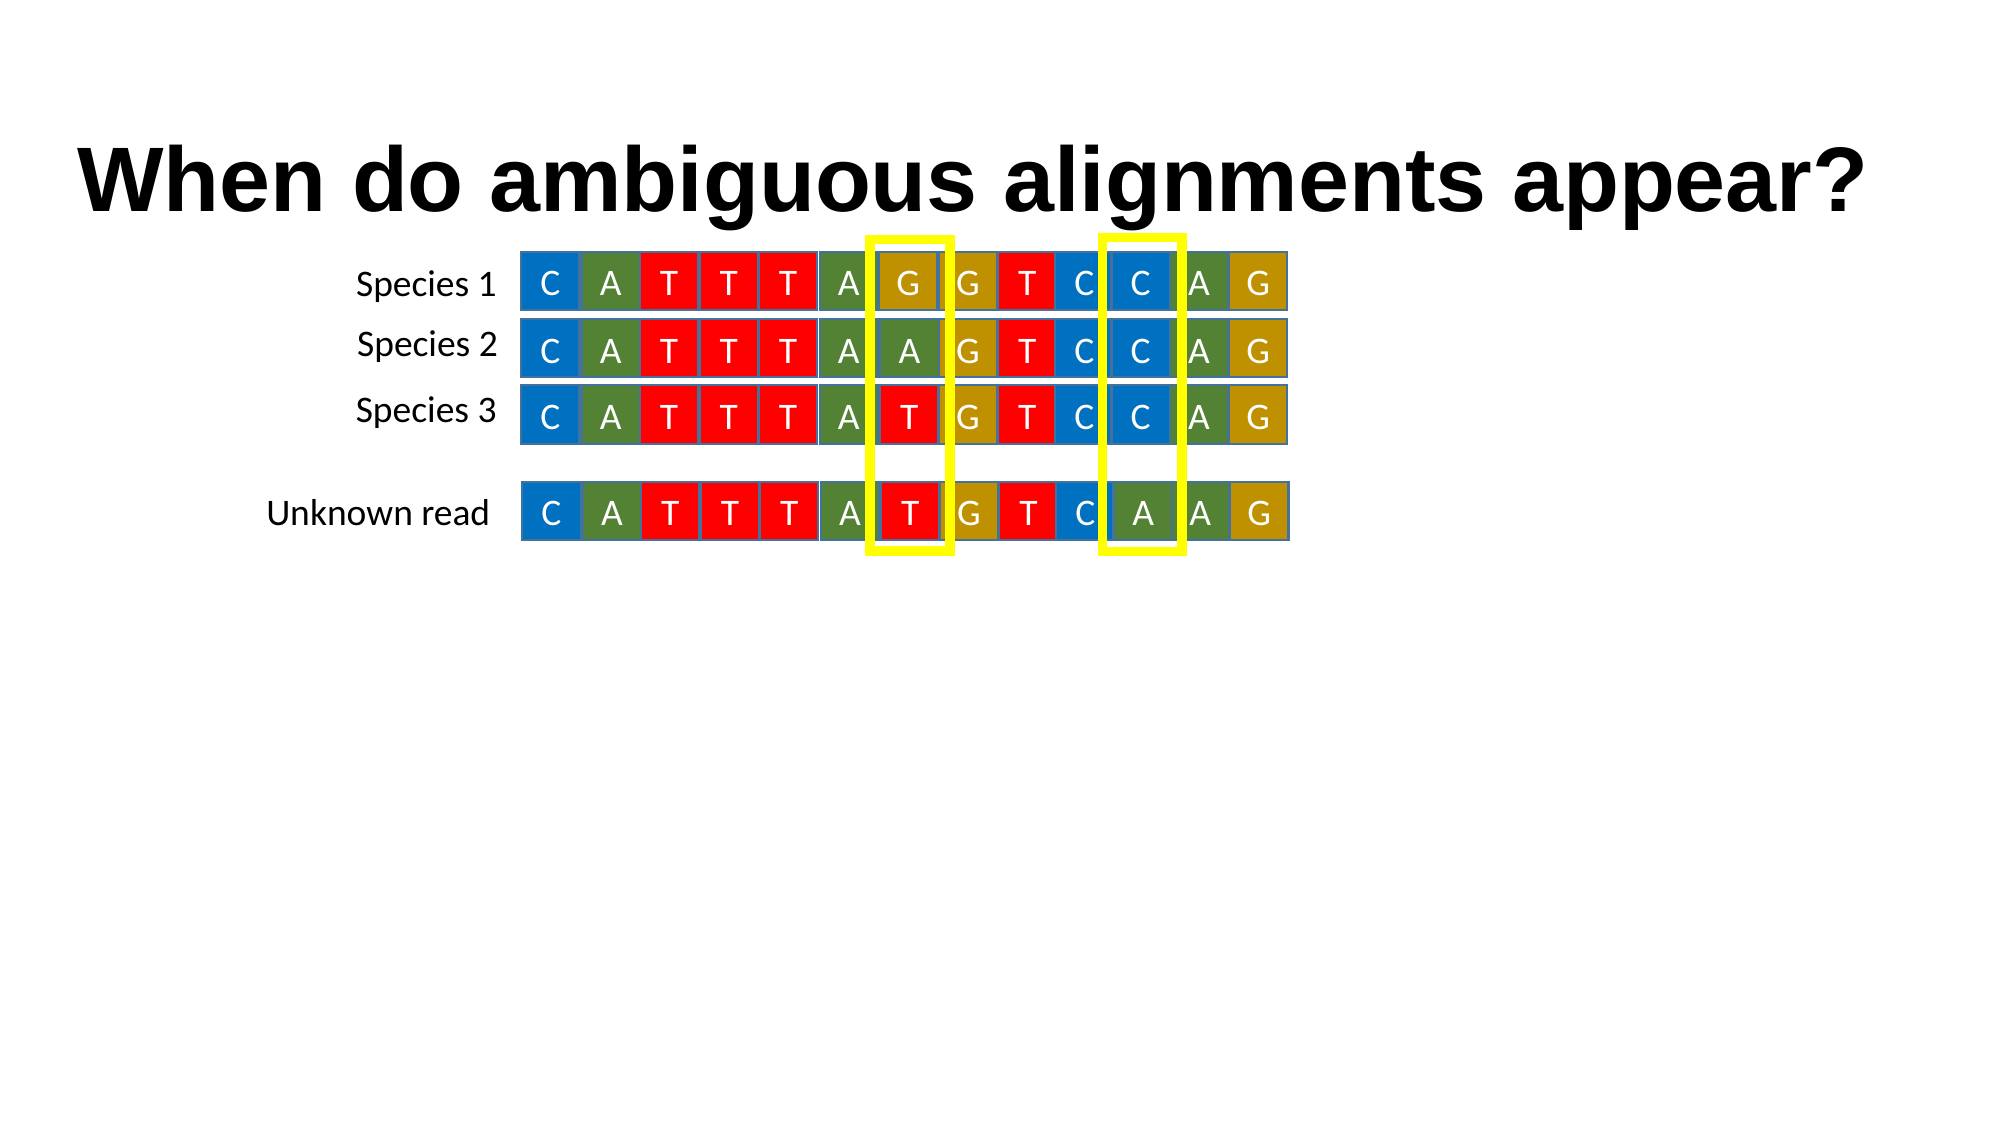

When do ambiguous alignments appear?

Species 1
C
A
T
T
T
A
G
G
T
C
C
A
G
Species 2
C
A
T
T
T
A
G
A
G
T
C
C
A
G
Species 3
C
A
T
T
T
A
G
T
G
T
C
C
A
G
Unknown read
C
A
T
T
T
A
G
T
G
T
C
C
A
A
G